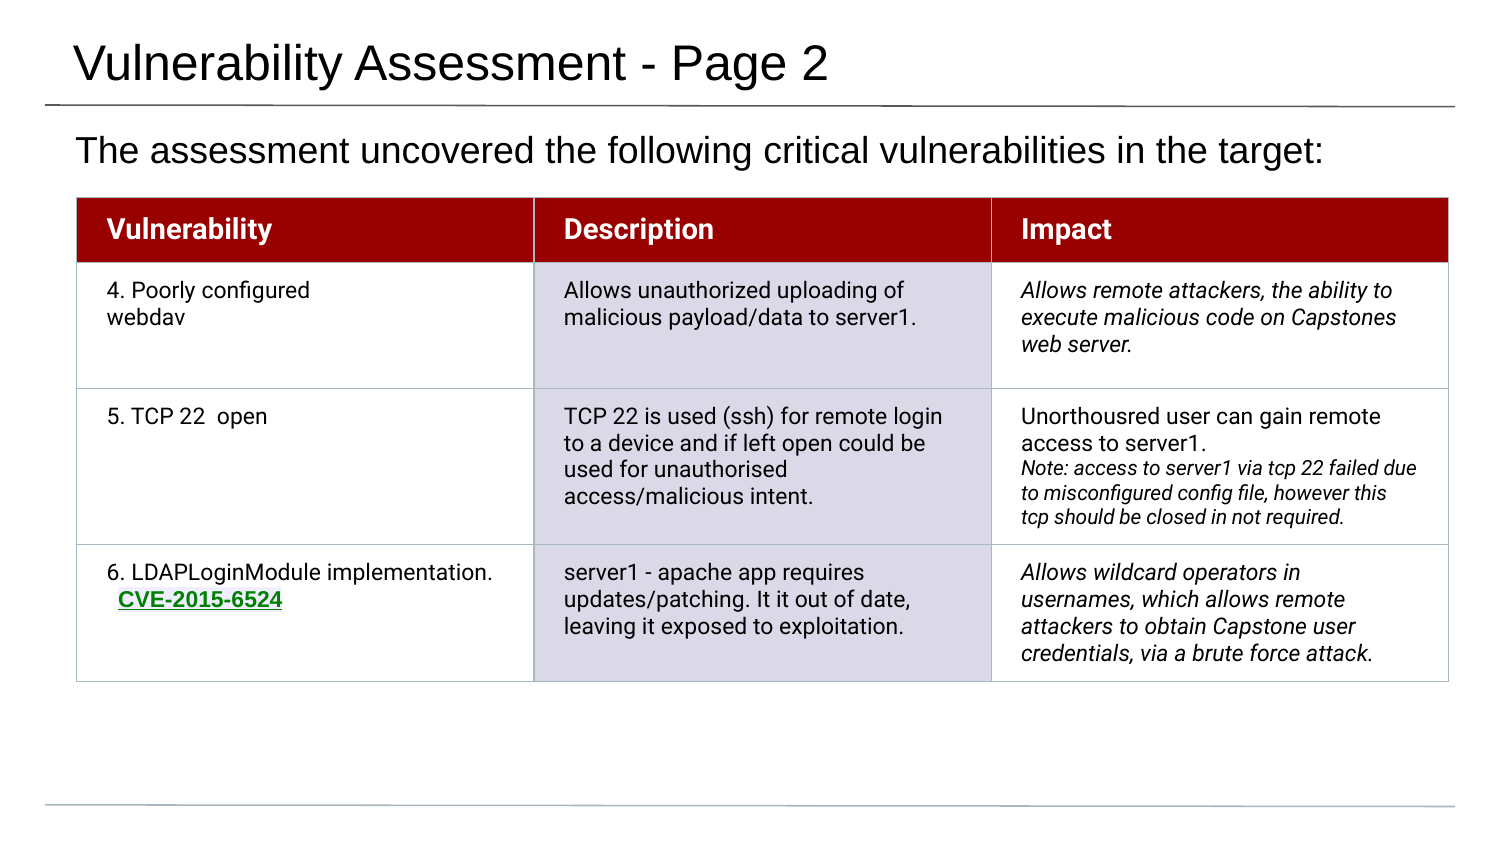

# Vulnerability Assessment - Page 2
The assessment uncovered the following critical vulnerabilities in the target:
| Vulnerability | Description | Impact |
| --- | --- | --- |
| 4. Poorly configured webdav | Allows unauthorized uploading of malicious payload/data to server1. | Allows remote attackers, the ability to execute malicious code on Capstones web server. |
| 5. TCP 22 open | TCP 22 is used (ssh) for remote login to a device and if left open could be used for unauthorised access/malicious intent. | Unorthousred user can gain remote access to server1. Note: access to server1 via tcp 22 failed due to misconfigured config file, however this tcp should be closed in not required. |
| 6. LDAPLoginModule implementation. CVE-2015-6524 | server1 - apache app requires updates/patching. It it out of date, leaving it exposed to exploitation. | Allows wildcard operators in usernames, which allows remote attackers to obtain Capstone user credentials, via a brute force attack. |